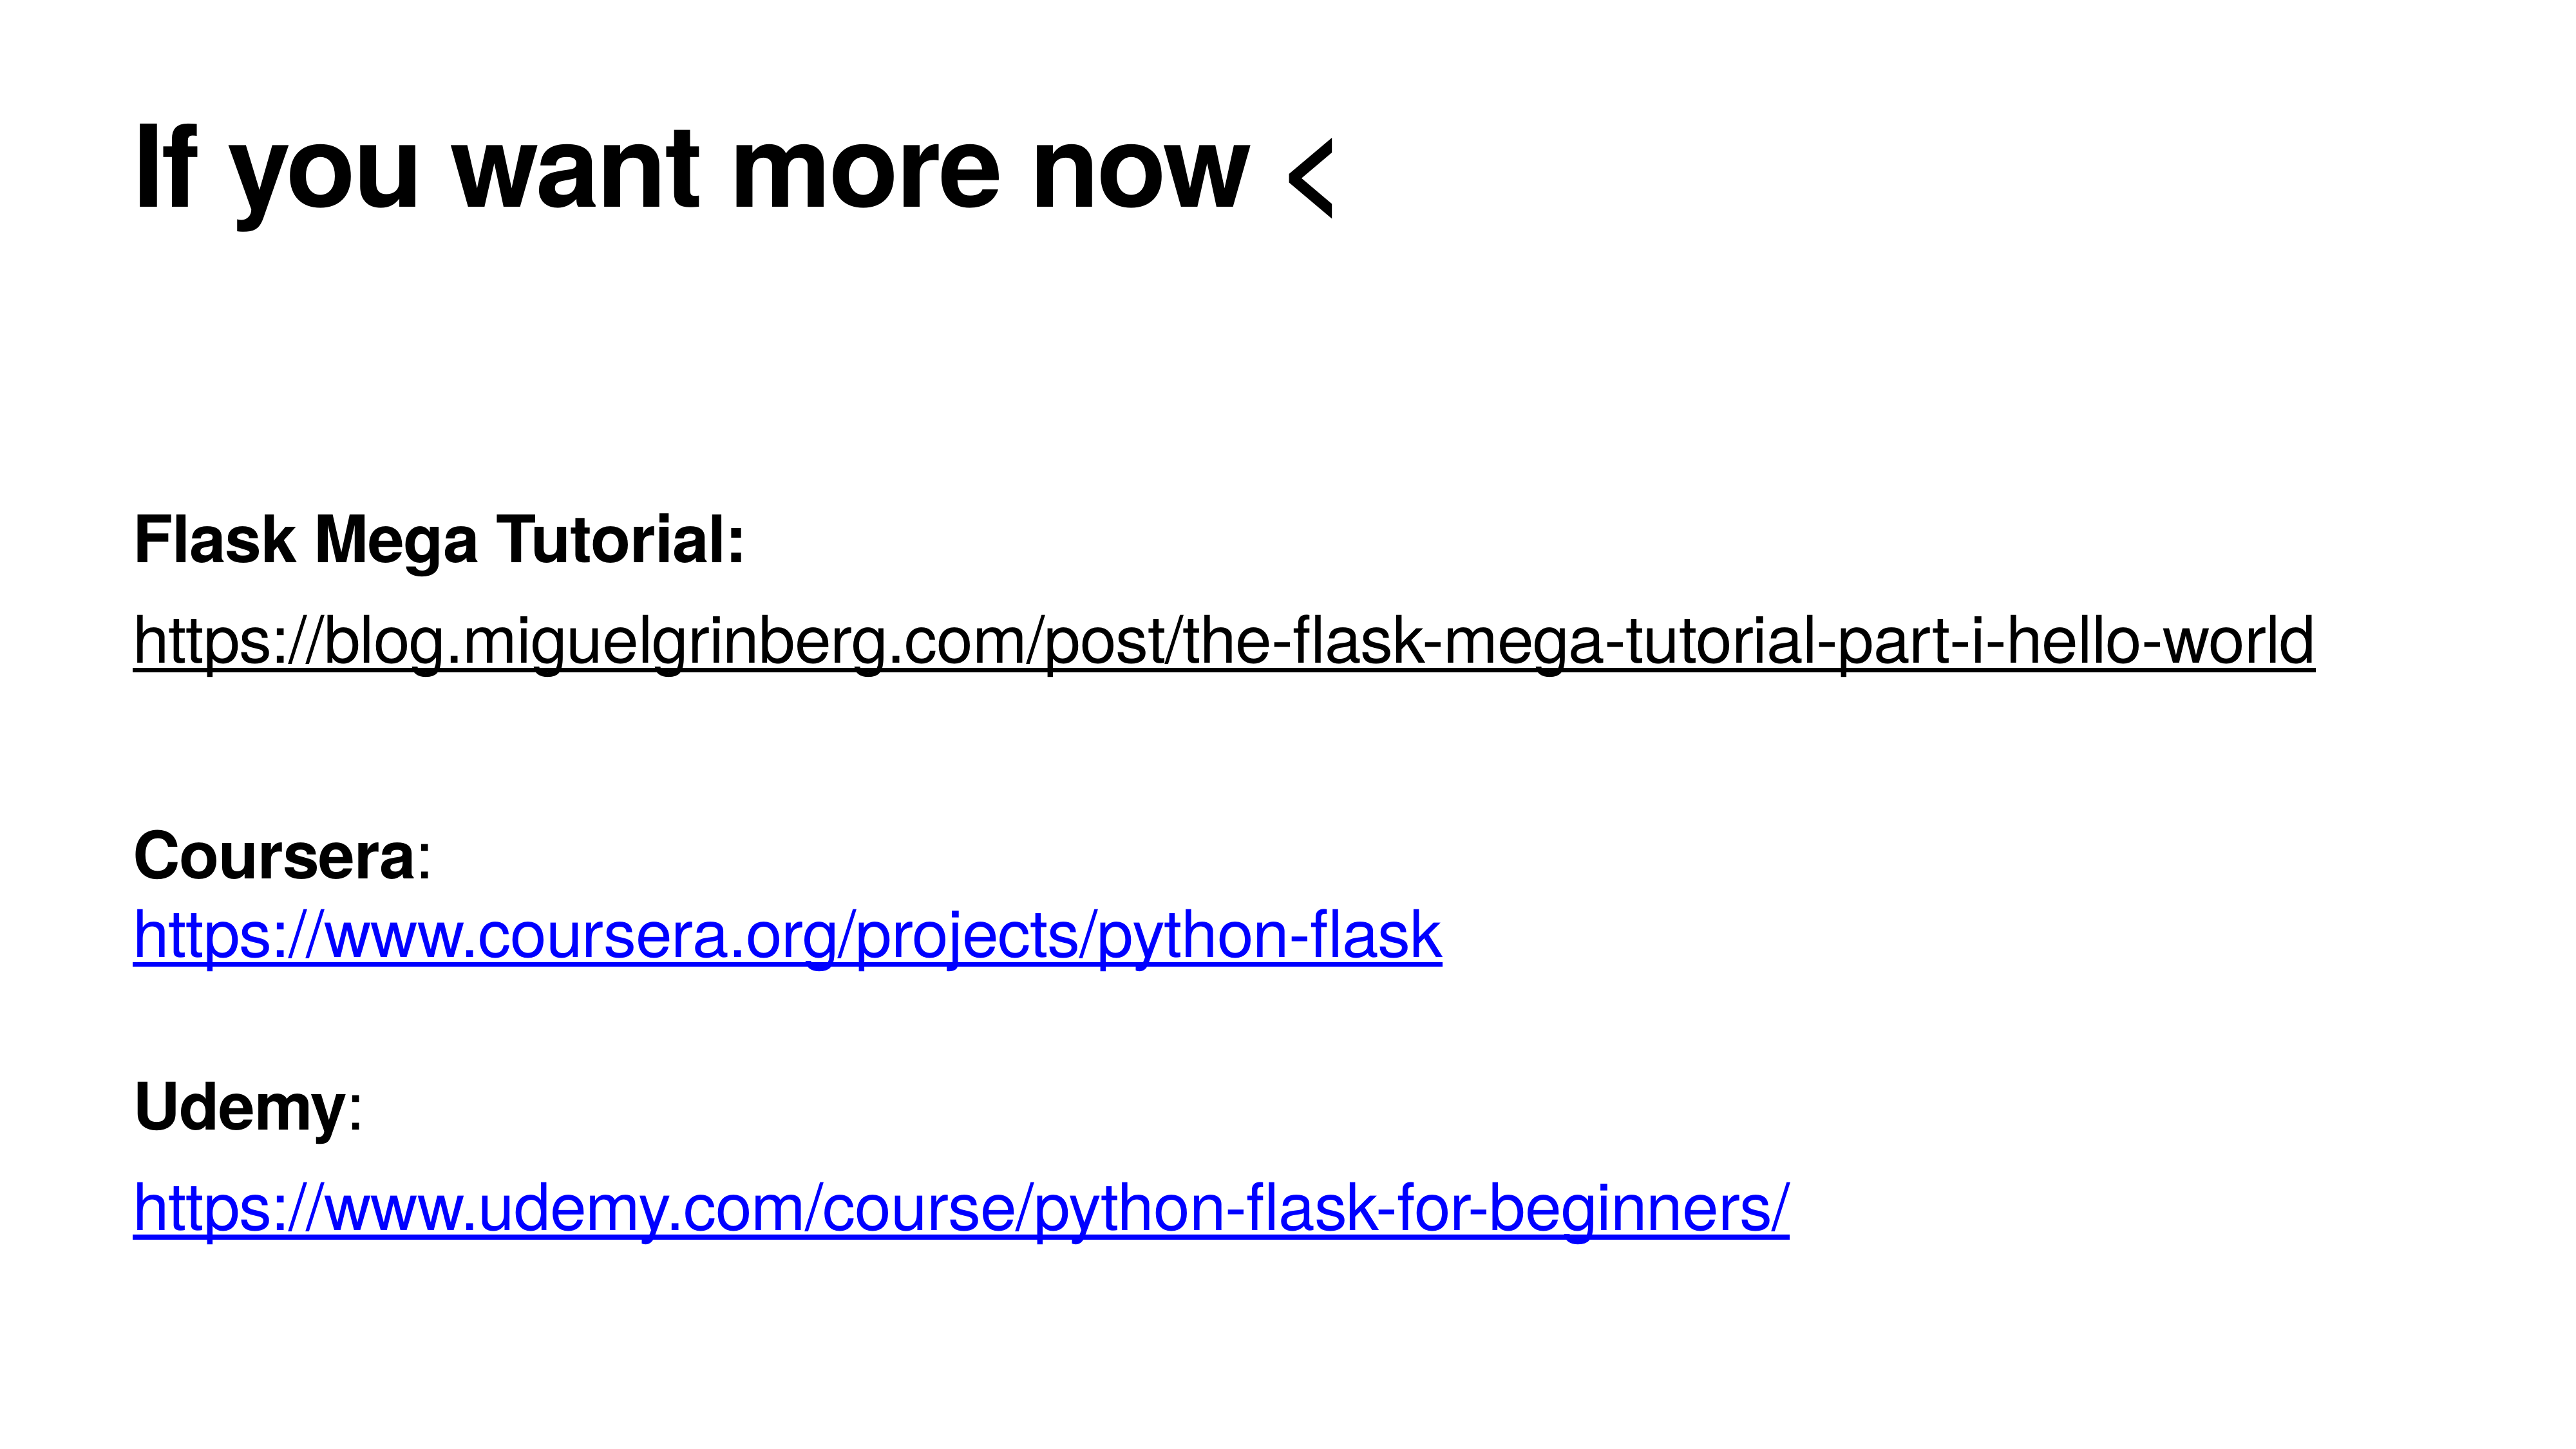

# If you want more now <

Flask Mega Tutorial:
https://blog.miguelgrinberg.com/post/the-flask-mega-tutorial-part-i-hello-world

Coursera:
https://www.coursera.org/projects/python-flask
Udemy:
https://www.udemy.com/course/python-flask-for-beginners/